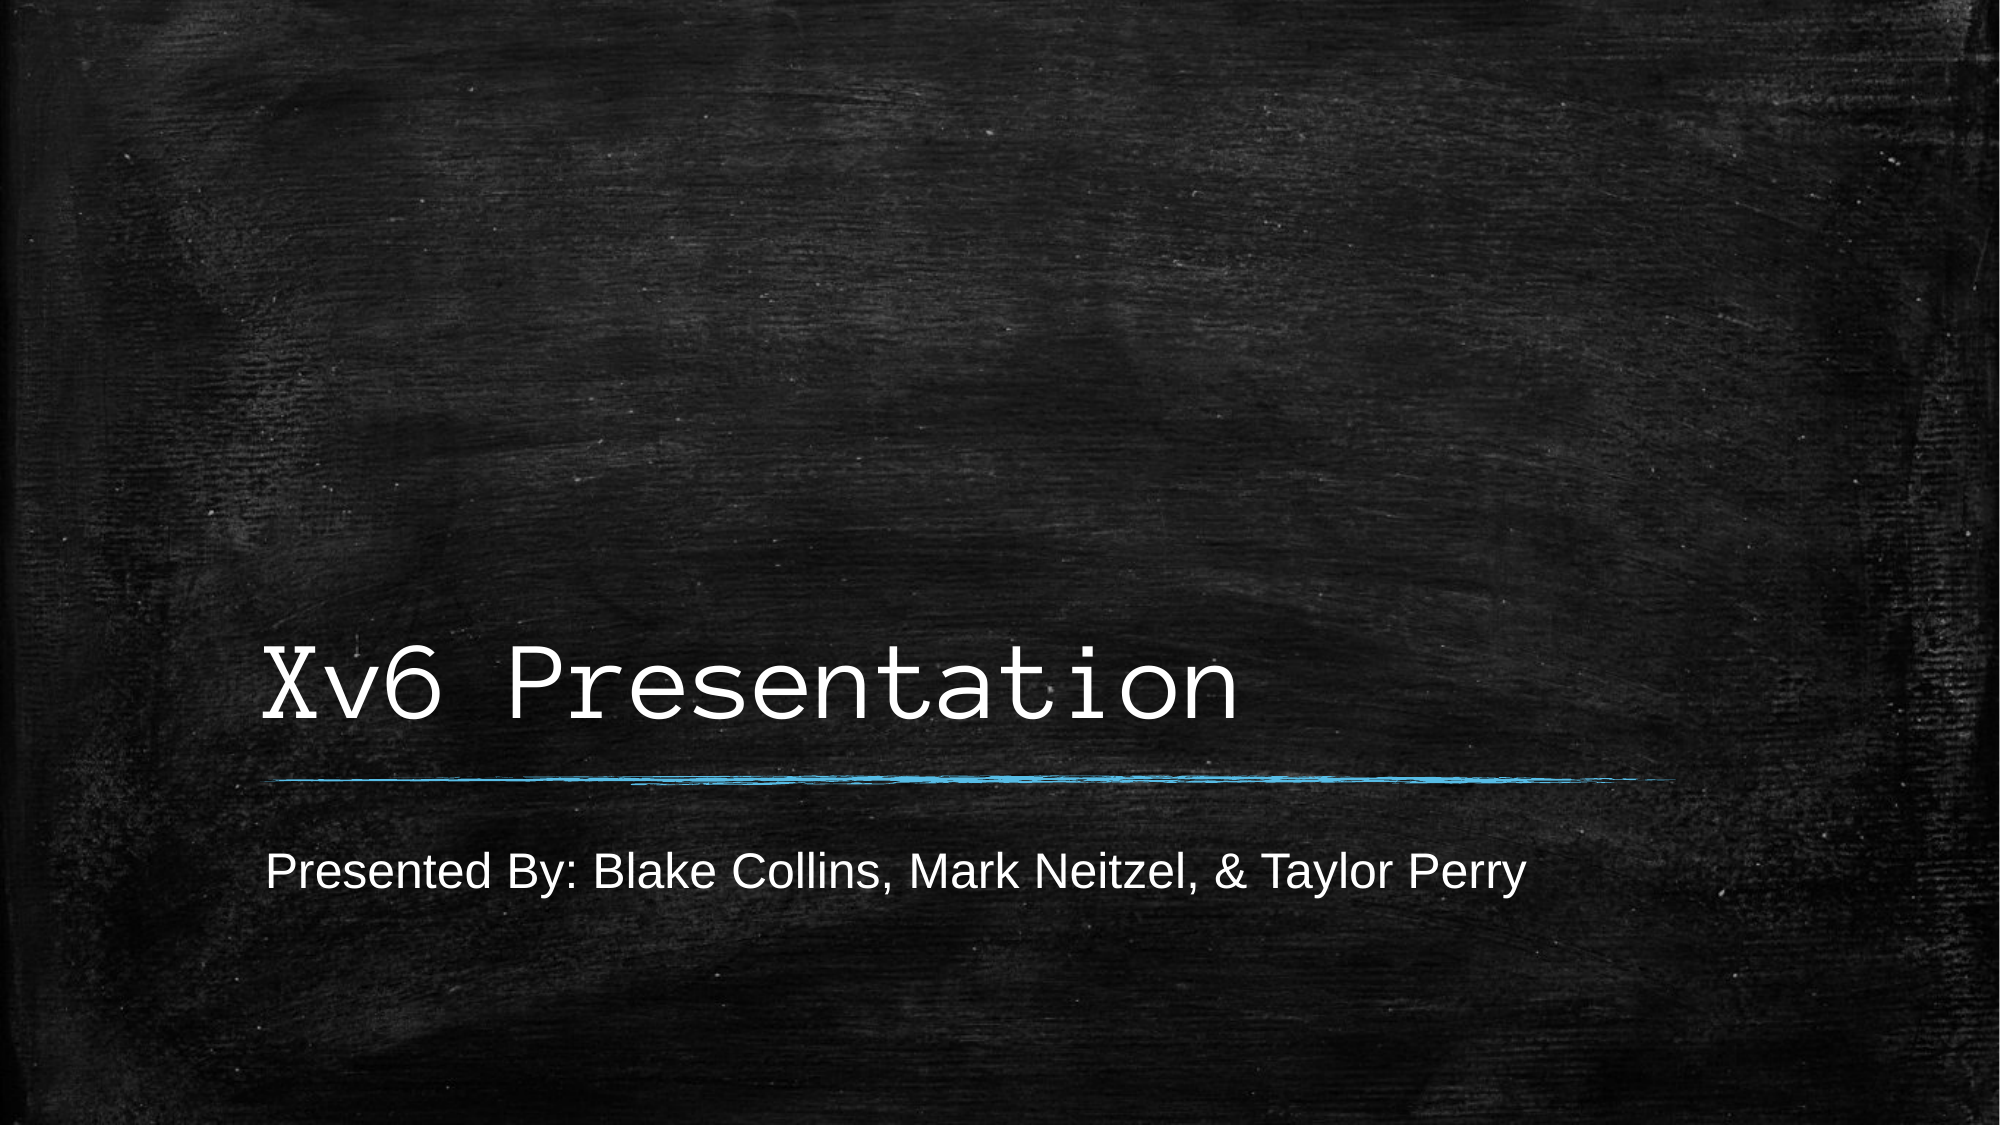

# Xv6 Presentation
Presented By: Blake Collins, Mark Neitzel, & Taylor Perry